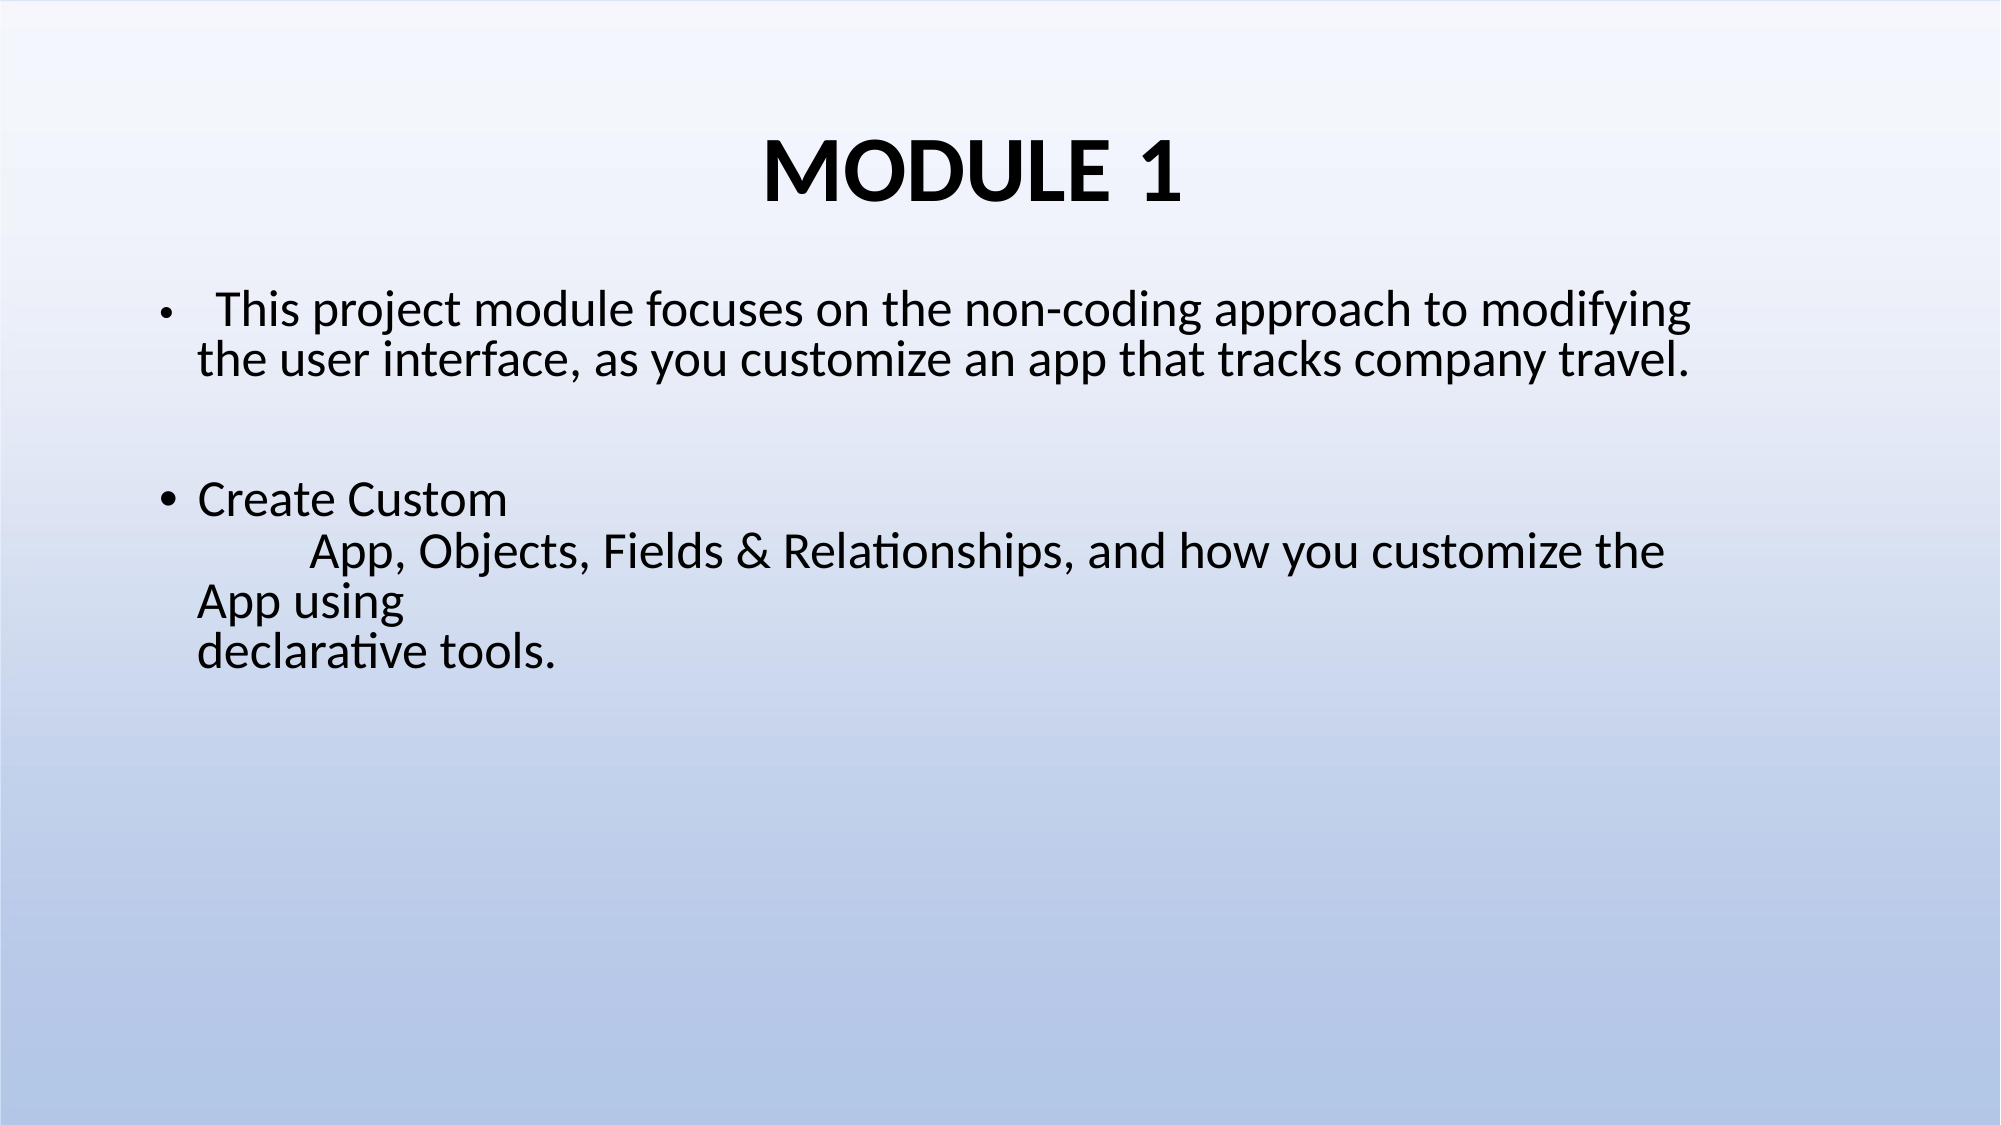

MODULE 1
• This project module focuses on the non-coding approach to modifying
the user interface, as you customize an app that tracks company travel.
• Create Custom
App, Objects, Fields & Relationships, and how you customize the
App using
declarative tools.